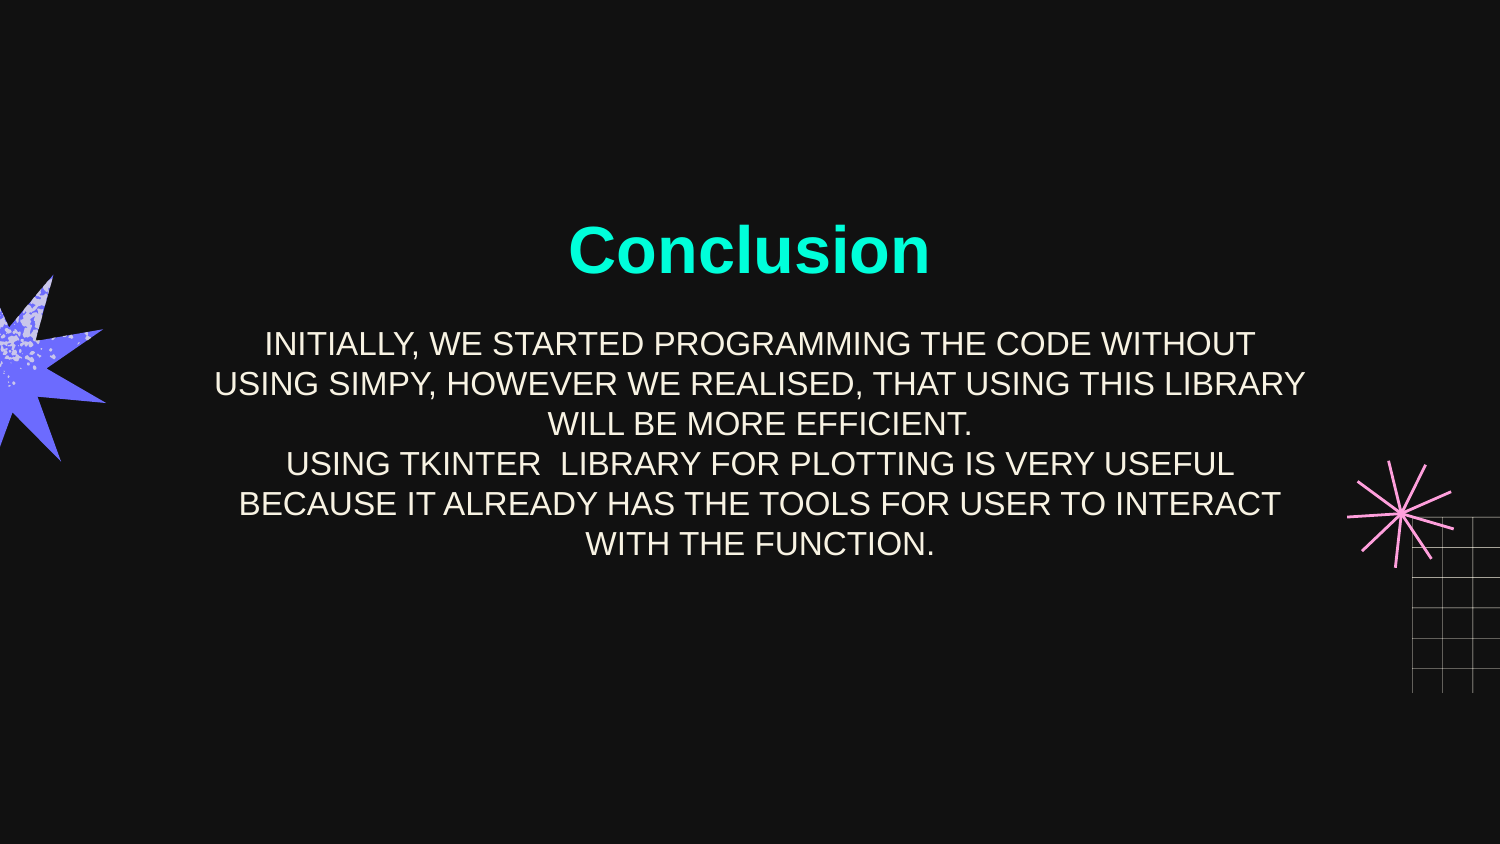

# Conclusion
INITIALLY, WE STARTED PROGRAMMING THE CODE WITHOUT USING SIMPY, HOWEVER WE REALISED, THAT USING THIS LIBRARY WILL BE MORE EFFICIENT.
USING TKINTER  LIBRARY FOR PLOTTING IS VERY USEFUL BECAUSE IT ALREADY HAS THE TOOLS FOR USER TO INTERACT WITH THE FUNCTION.